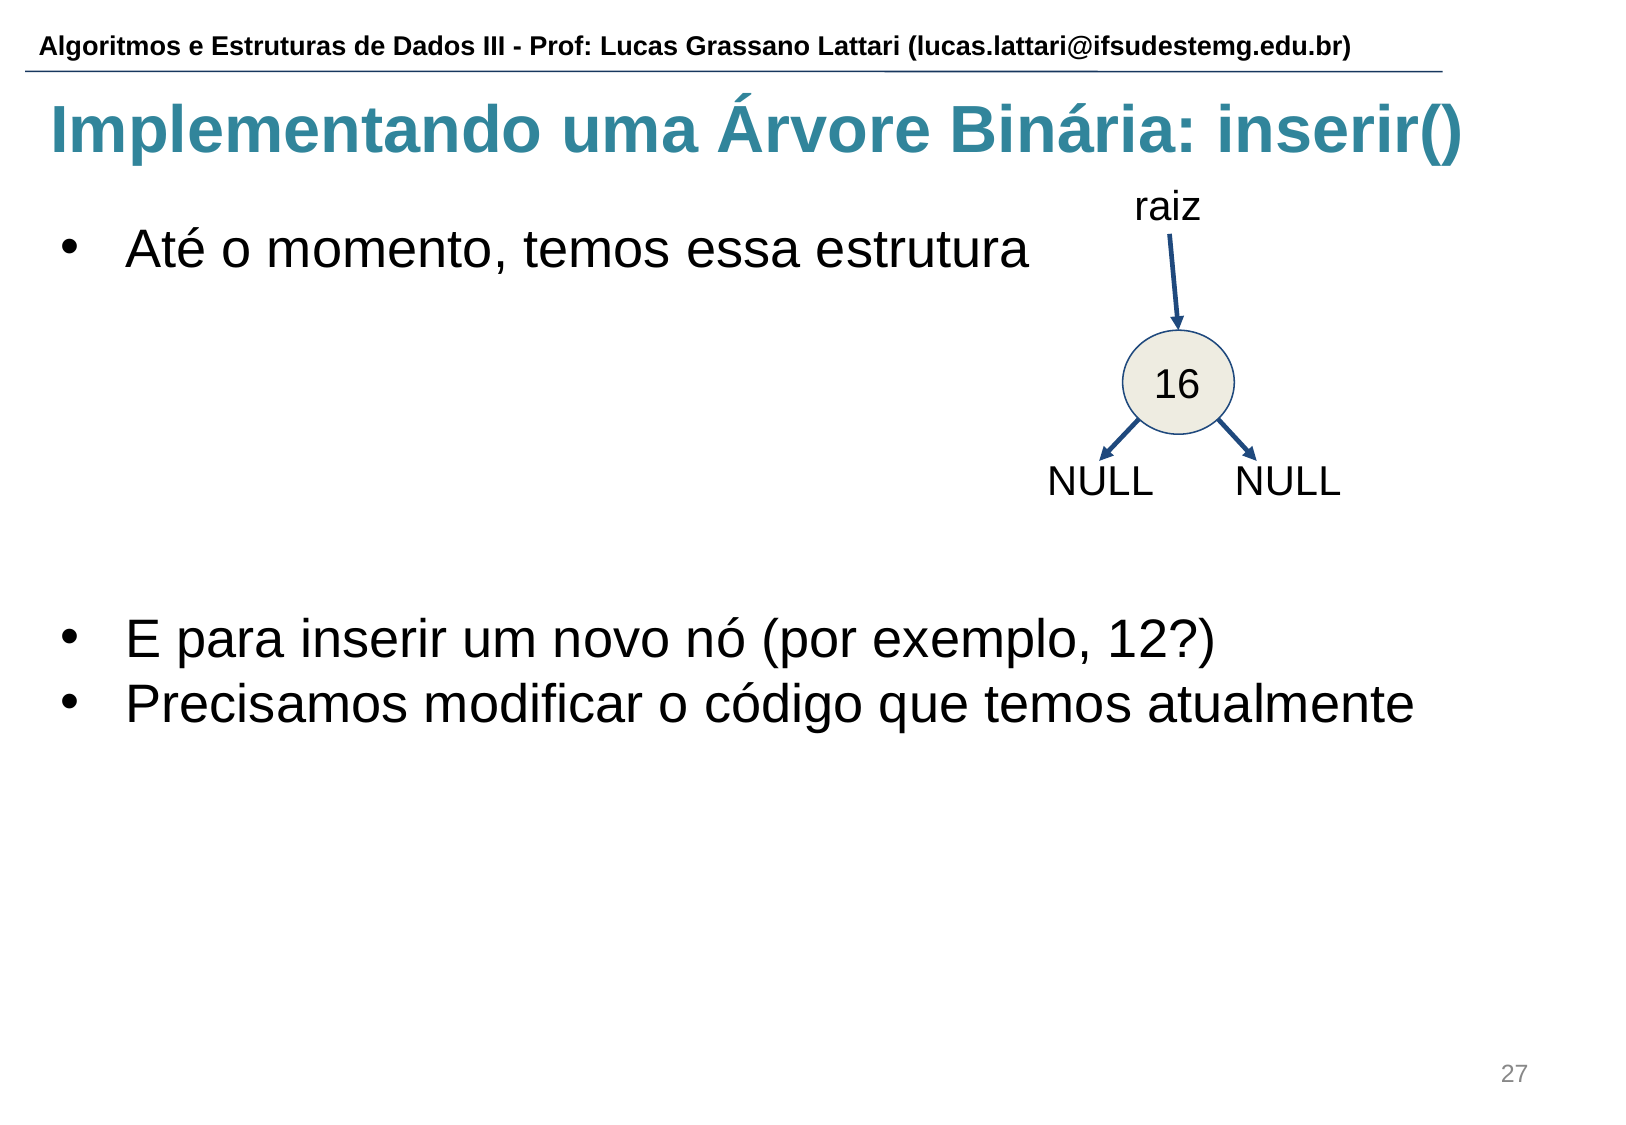

# Implementando uma Árvore Binária: inserir()
raiz
Até o momento, temos essa estrutura

E para inserir um novo nó (por exemplo, 12?)
Precisamos modificar o código que temos atualmente
16
NULL
NULL
27